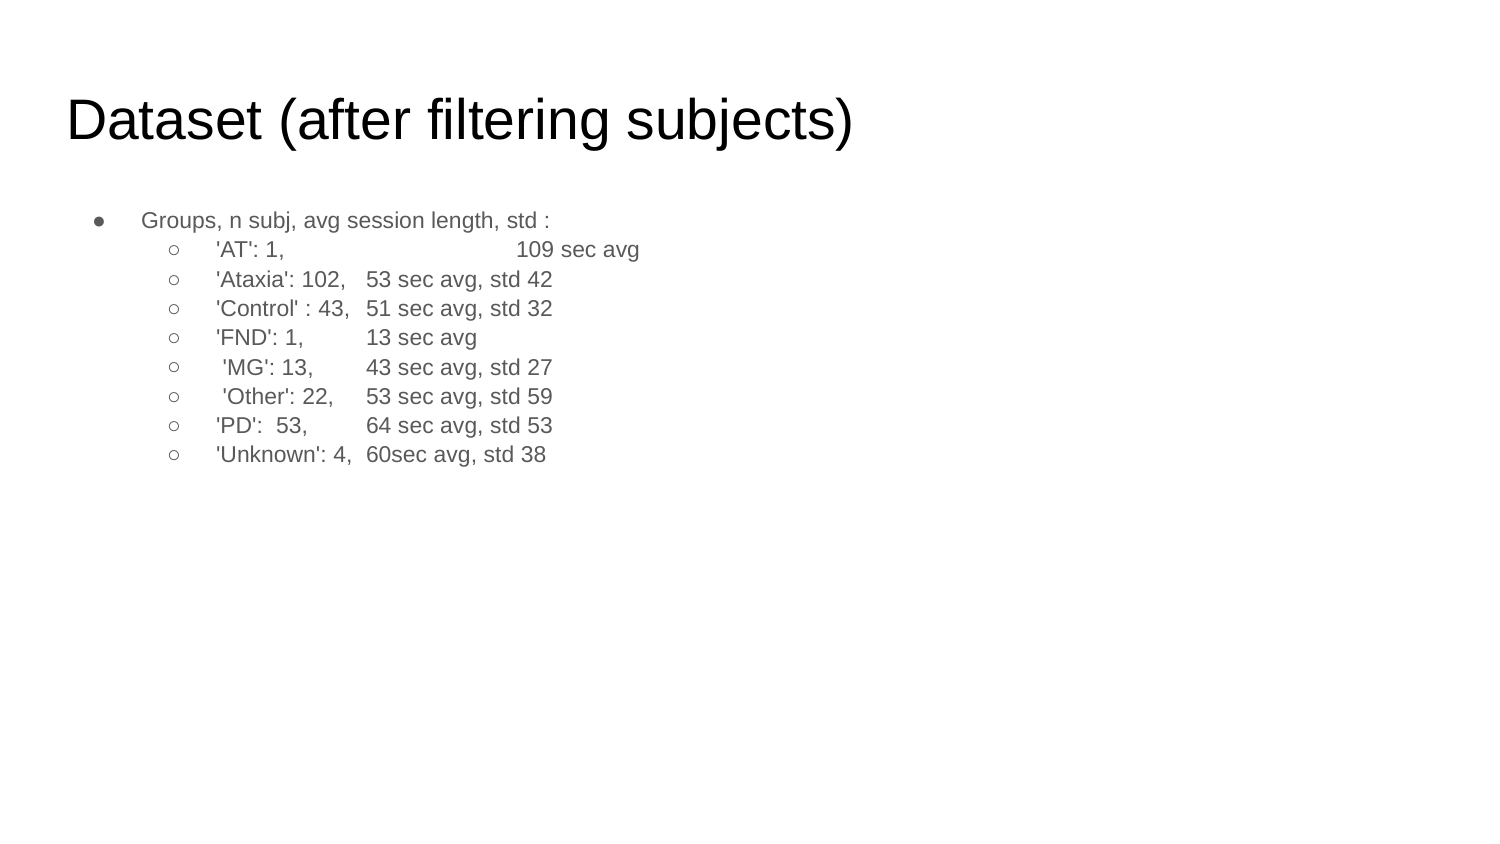

# Dataset (after filtering subjects)
Groups, n subj, avg session length, std :
'AT': 1, 		109 sec avg
'Ataxia': 102, 	53 sec avg, std 42
'Control' : 43, 	51 sec avg, std 32
'FND': 1, 	13 sec avg
 'MG': 13, 	43 sec avg, std 27
 'Other': 22, 	53 sec avg, std 59
'PD':  53, 	64 sec avg, std 53
'Unknown': 4, 	60sec avg, std 38